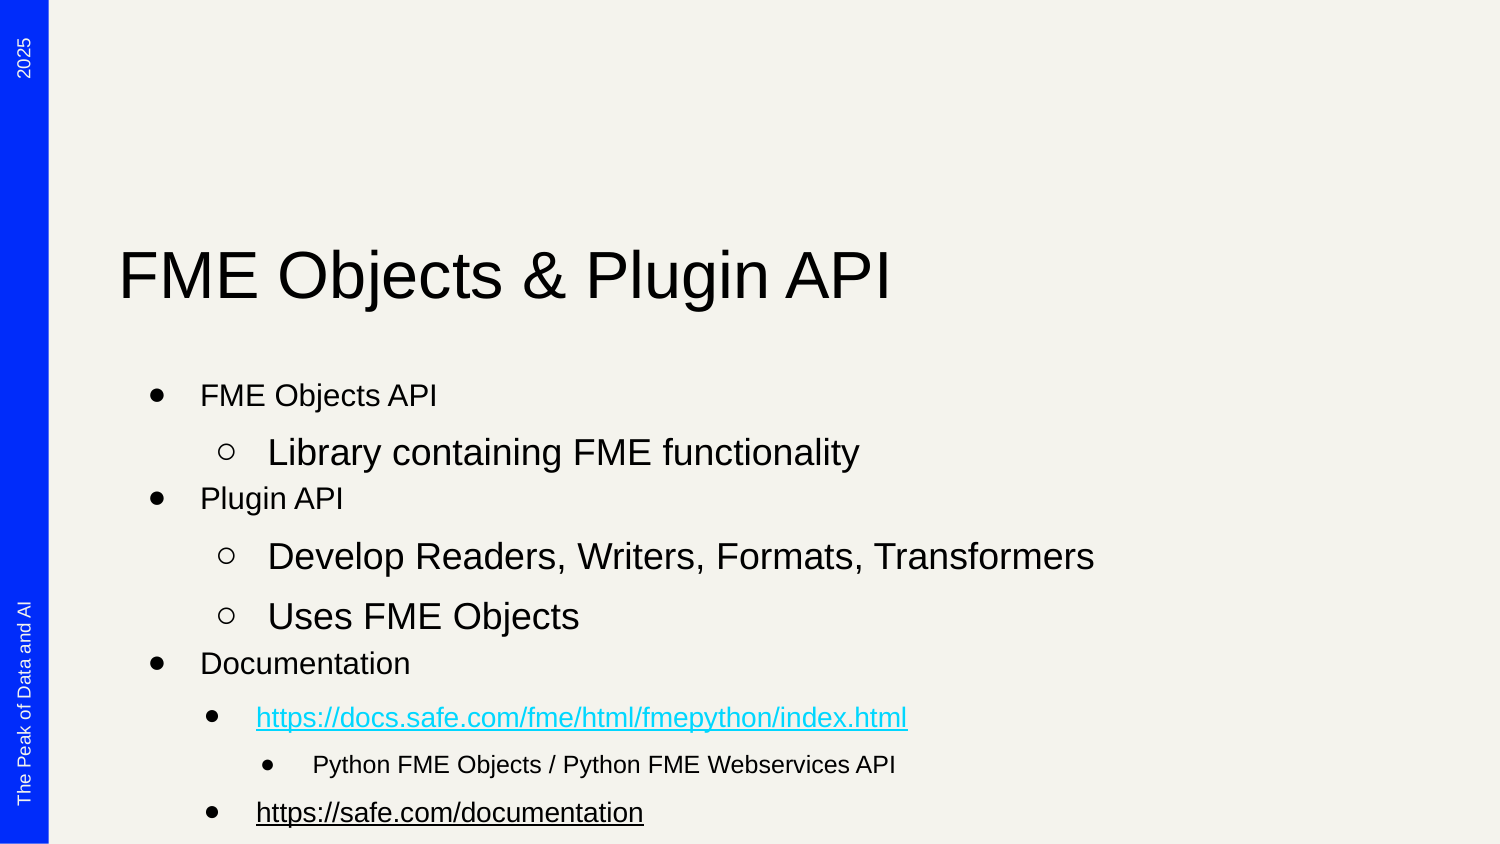

# FME Objects & Plugin API
FME Objects API
Library containing FME functionality
Plugin API
Develop Readers, Writers, Formats, Transformers
Uses FME Objects
Documentation
https://docs.safe.com/fme/html/fmepython/index.html
Python FME Objects / Python FME Webservices API
https://safe.com/documentation